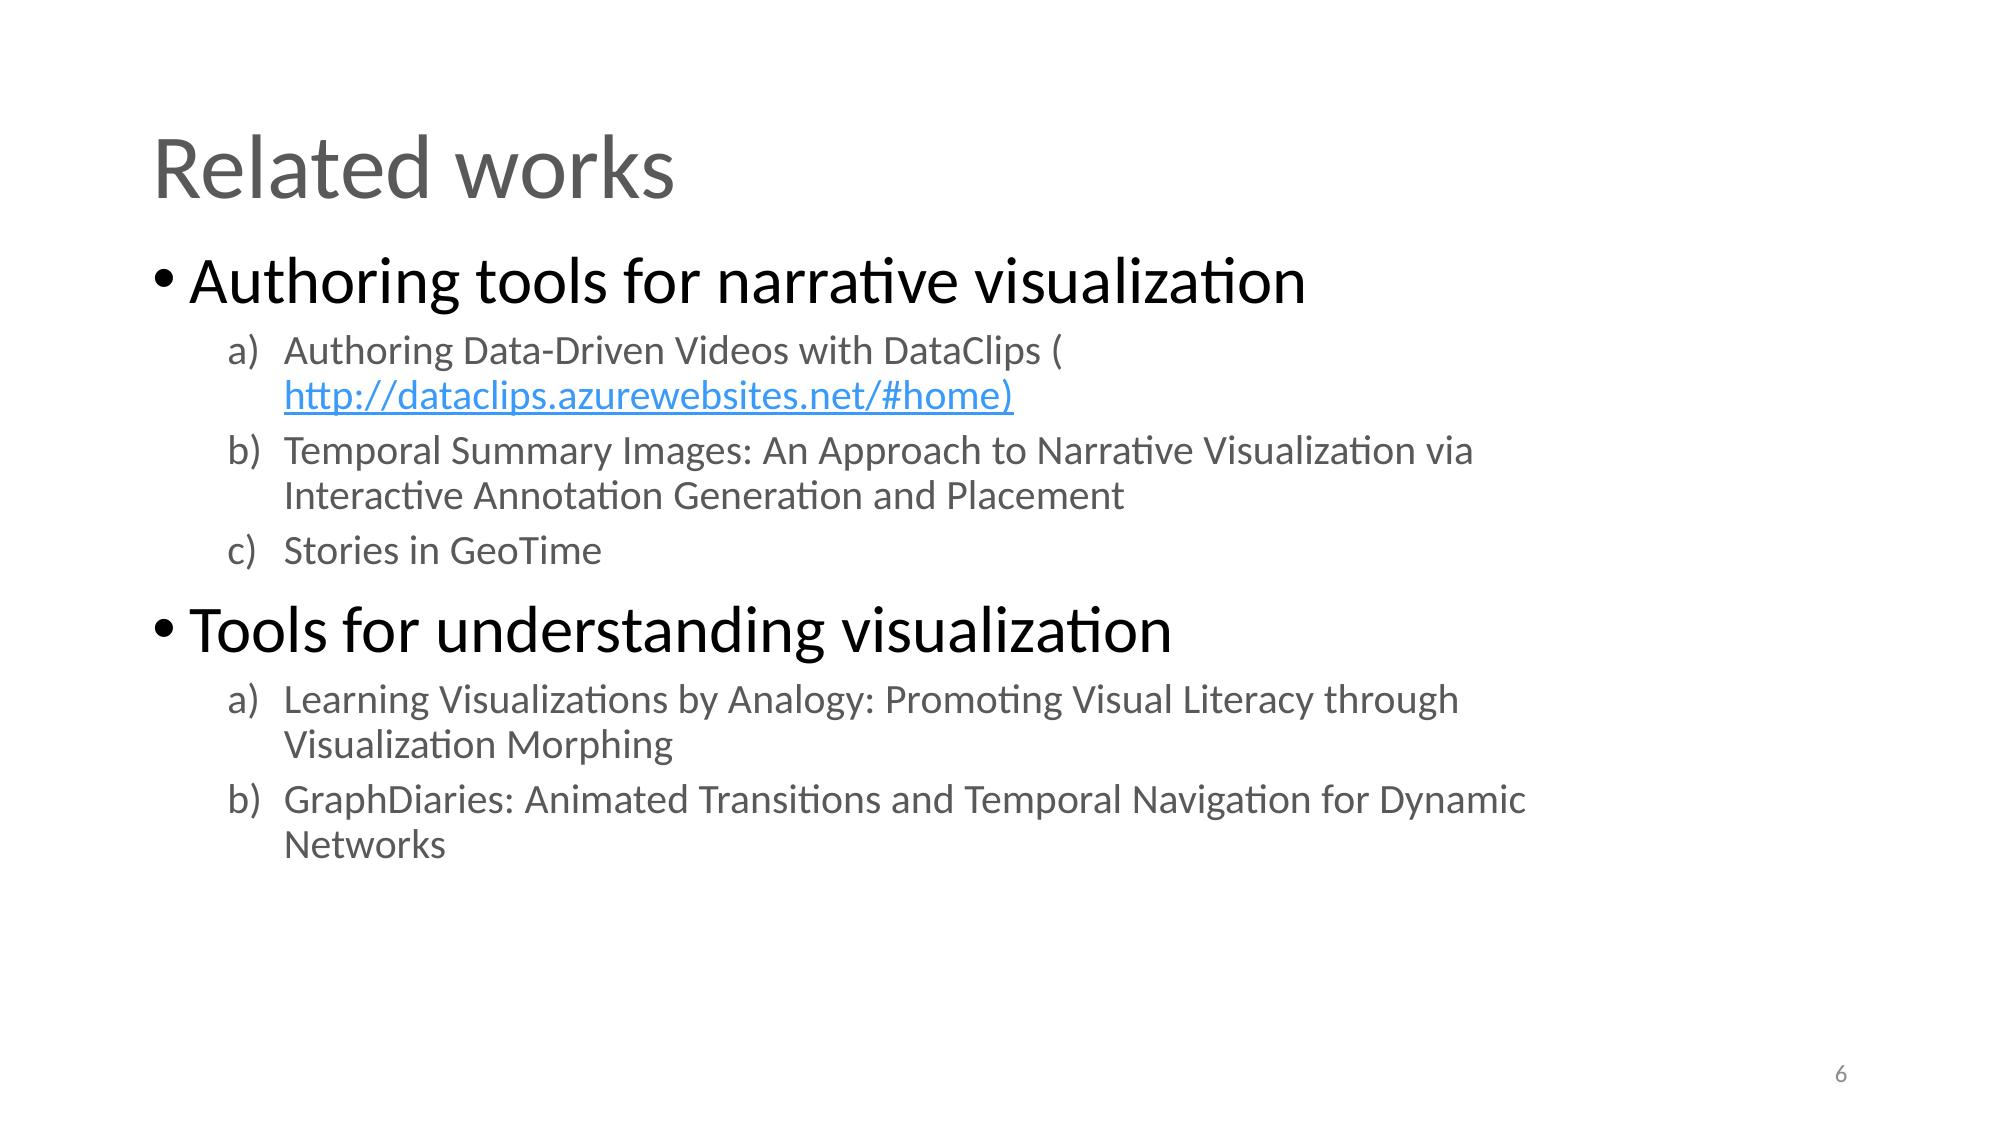

# Related works
Authoring tools for narrative visualization
Authoring Data-Driven Videos with DataClips (http://dataclips.azurewebsites.net/#home)
Temporal Summary Images: An Approach to Narrative Visualization via Interactive Annotation Generation and Placement
Stories in GeoTime
Tools for understanding visualization
Learning Visualizations by Analogy: Promoting Visual Literacy through Visualization Morphing
GraphDiaries: Animated Transitions and Temporal Navigation for Dynamic Networks
6